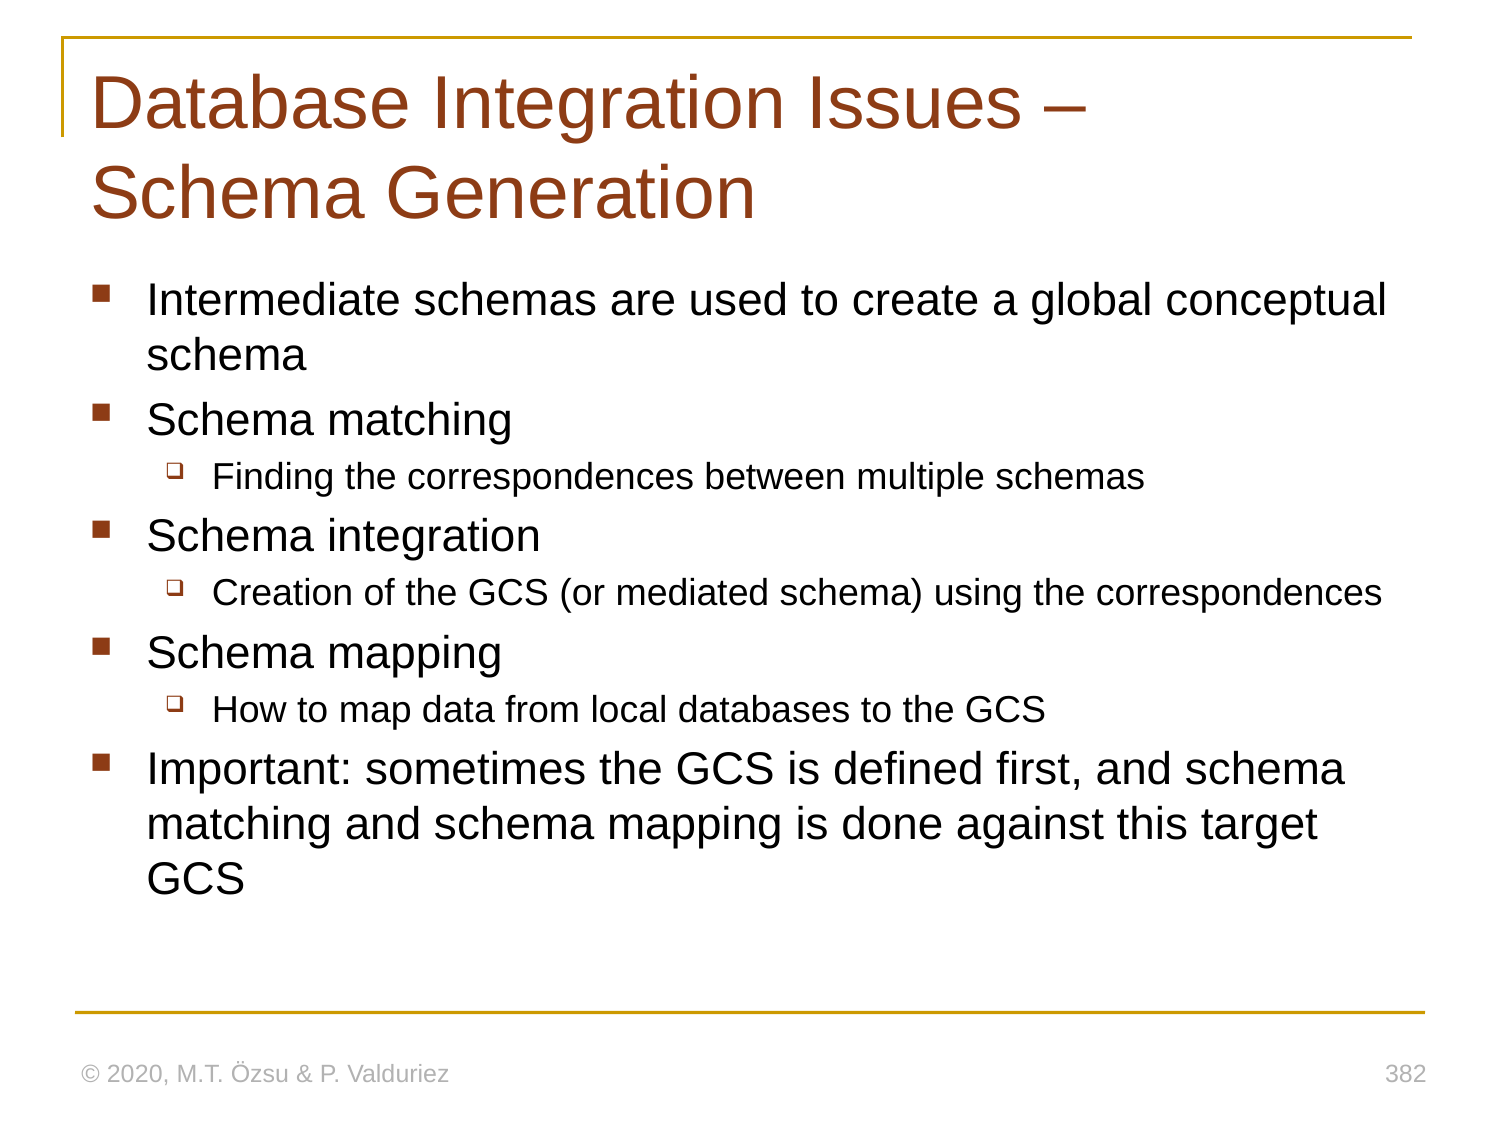

# Database Integration Issues –   Schema Generation
Intermediate schemas are used to create a global conceptual schema
Schema matching
Finding the correspondences between multiple schemas
Schema integration
Creation of the GCS (or mediated schema) using the correspondences
Schema mapping
How to map data from local databases to the GCS
Important: sometimes the GCS is defined first, and schema matching and schema mapping is done against this target GCS

© 2020, M.T. Özsu & P. Valduriez
382